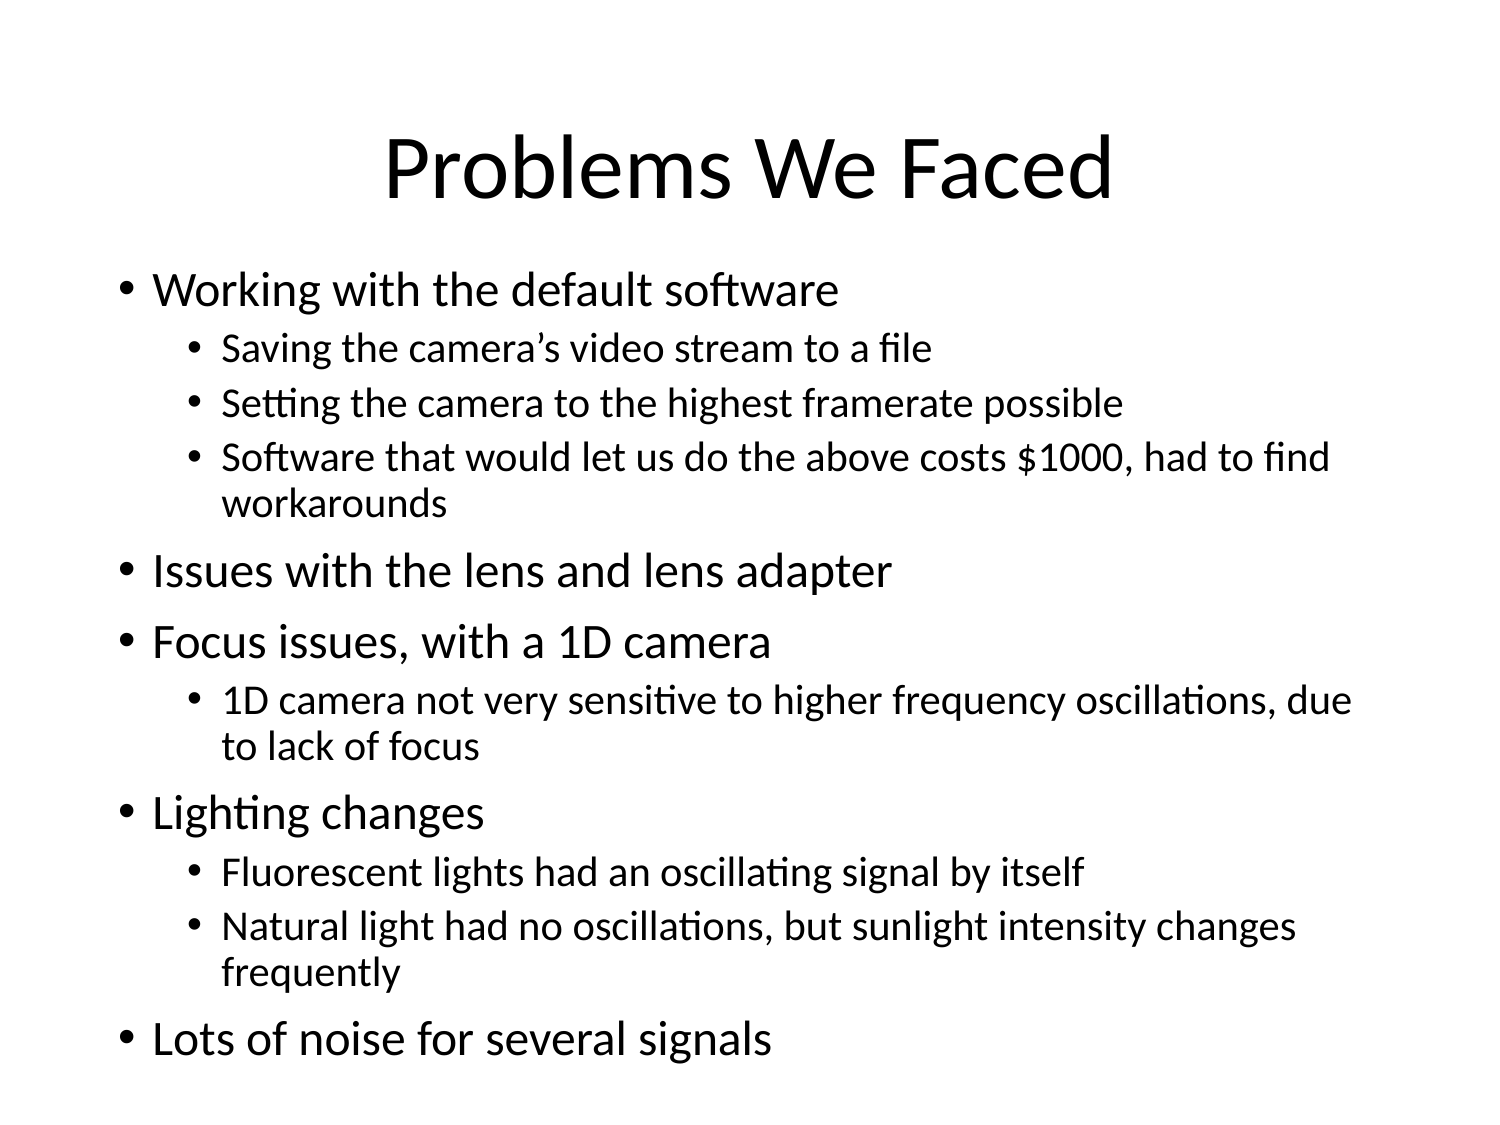

# Problems We Faced
Working with the default software
Saving the camera’s video stream to a file
Setting the camera to the highest framerate possible
Software that would let us do the above costs $1000, had to find workarounds
Issues with the lens and lens adapter
Focus issues, with a 1D camera
1D camera not very sensitive to higher frequency oscillations, due to lack of focus
Lighting changes
Fluorescent lights had an oscillating signal by itself
Natural light had no oscillations, but sunlight intensity changes frequently
Lots of noise for several signals